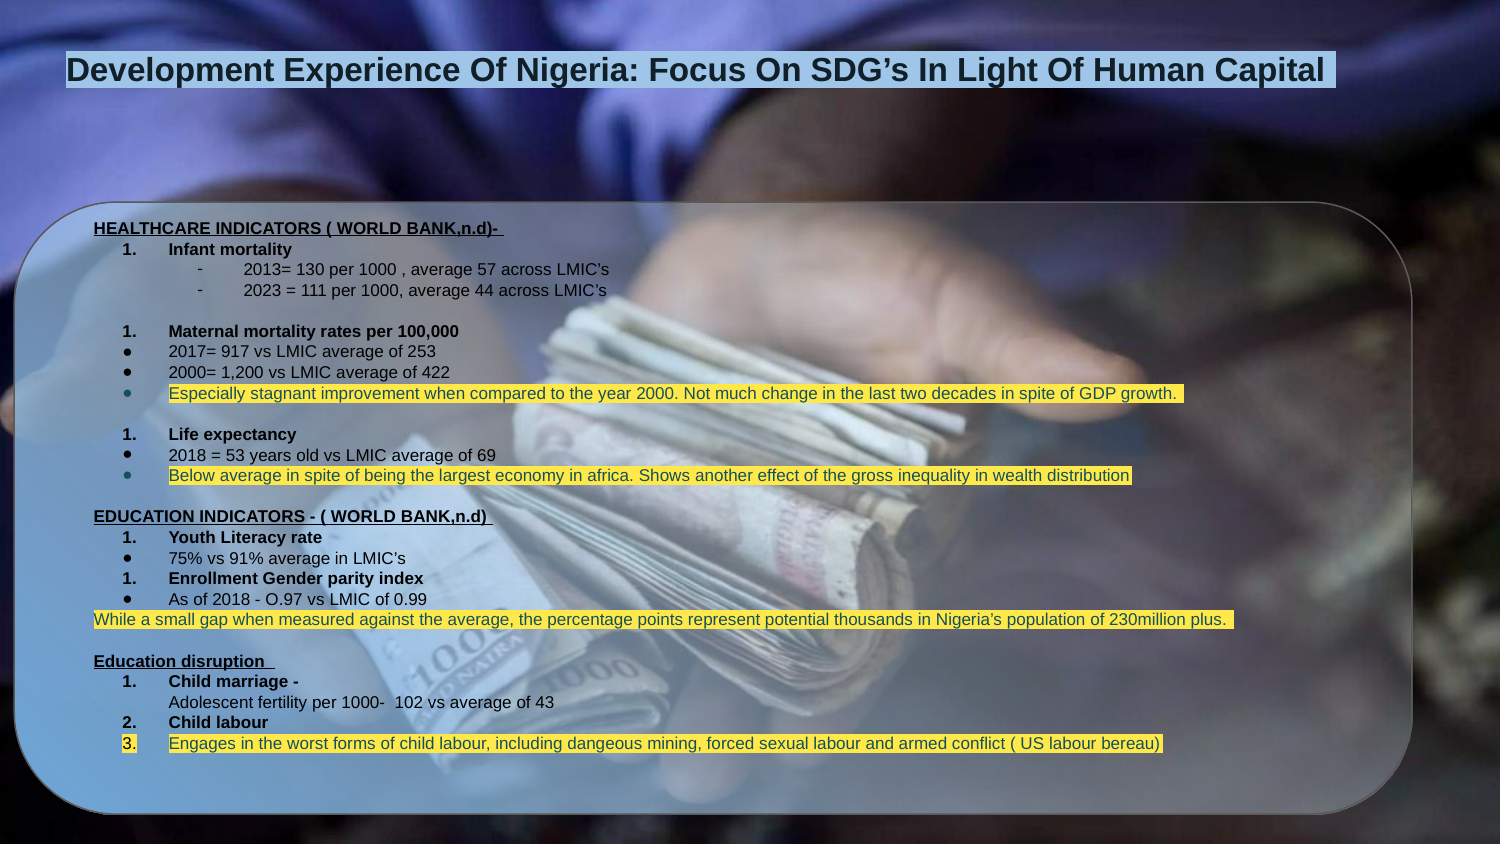

# Development Experience Of Nigeria: Focus On SDG’s In Light Of Human Capital

HEALTHCARE INDICATORS ( WORLD BANK,n.d)-
Infant mortality
2013= 130 per 1000 , average 57 across LMIC’s
2023 = 111 per 1000, average 44 across LMIC’s

Maternal mortality rates per 100,000
2017= 917 vs LMIC average of 253
2000= 1,200 vs LMIC average of 422
Especially stagnant improvement when compared to the year 2000. Not much change in the last two decades in spite of GDP growth.

Life expectancy
2018 = 53 years old vs LMIC average of 69
Below average in spite of being the largest economy in africa. Shows another effect of the gross inequality in wealth distribution

EDUCATION INDICATORS - ( WORLD BANK,n.d)
Youth Literacy rate
75% vs 91% average in LMIC’s
Enrollment Gender parity index
As of 2018 - O.97 vs LMIC of 0.99
While a small gap when measured against the average, the percentage points represent potential thousands in Nigeria’s population of 230million plus.

Education disruption
Child marriage -
Adolescent fertility per 1000-  102 vs average of 43
Child labour
Engages in the worst forms of child labour, including dangeous mining, forced sexual labour and armed conflict ( US labour bereau)